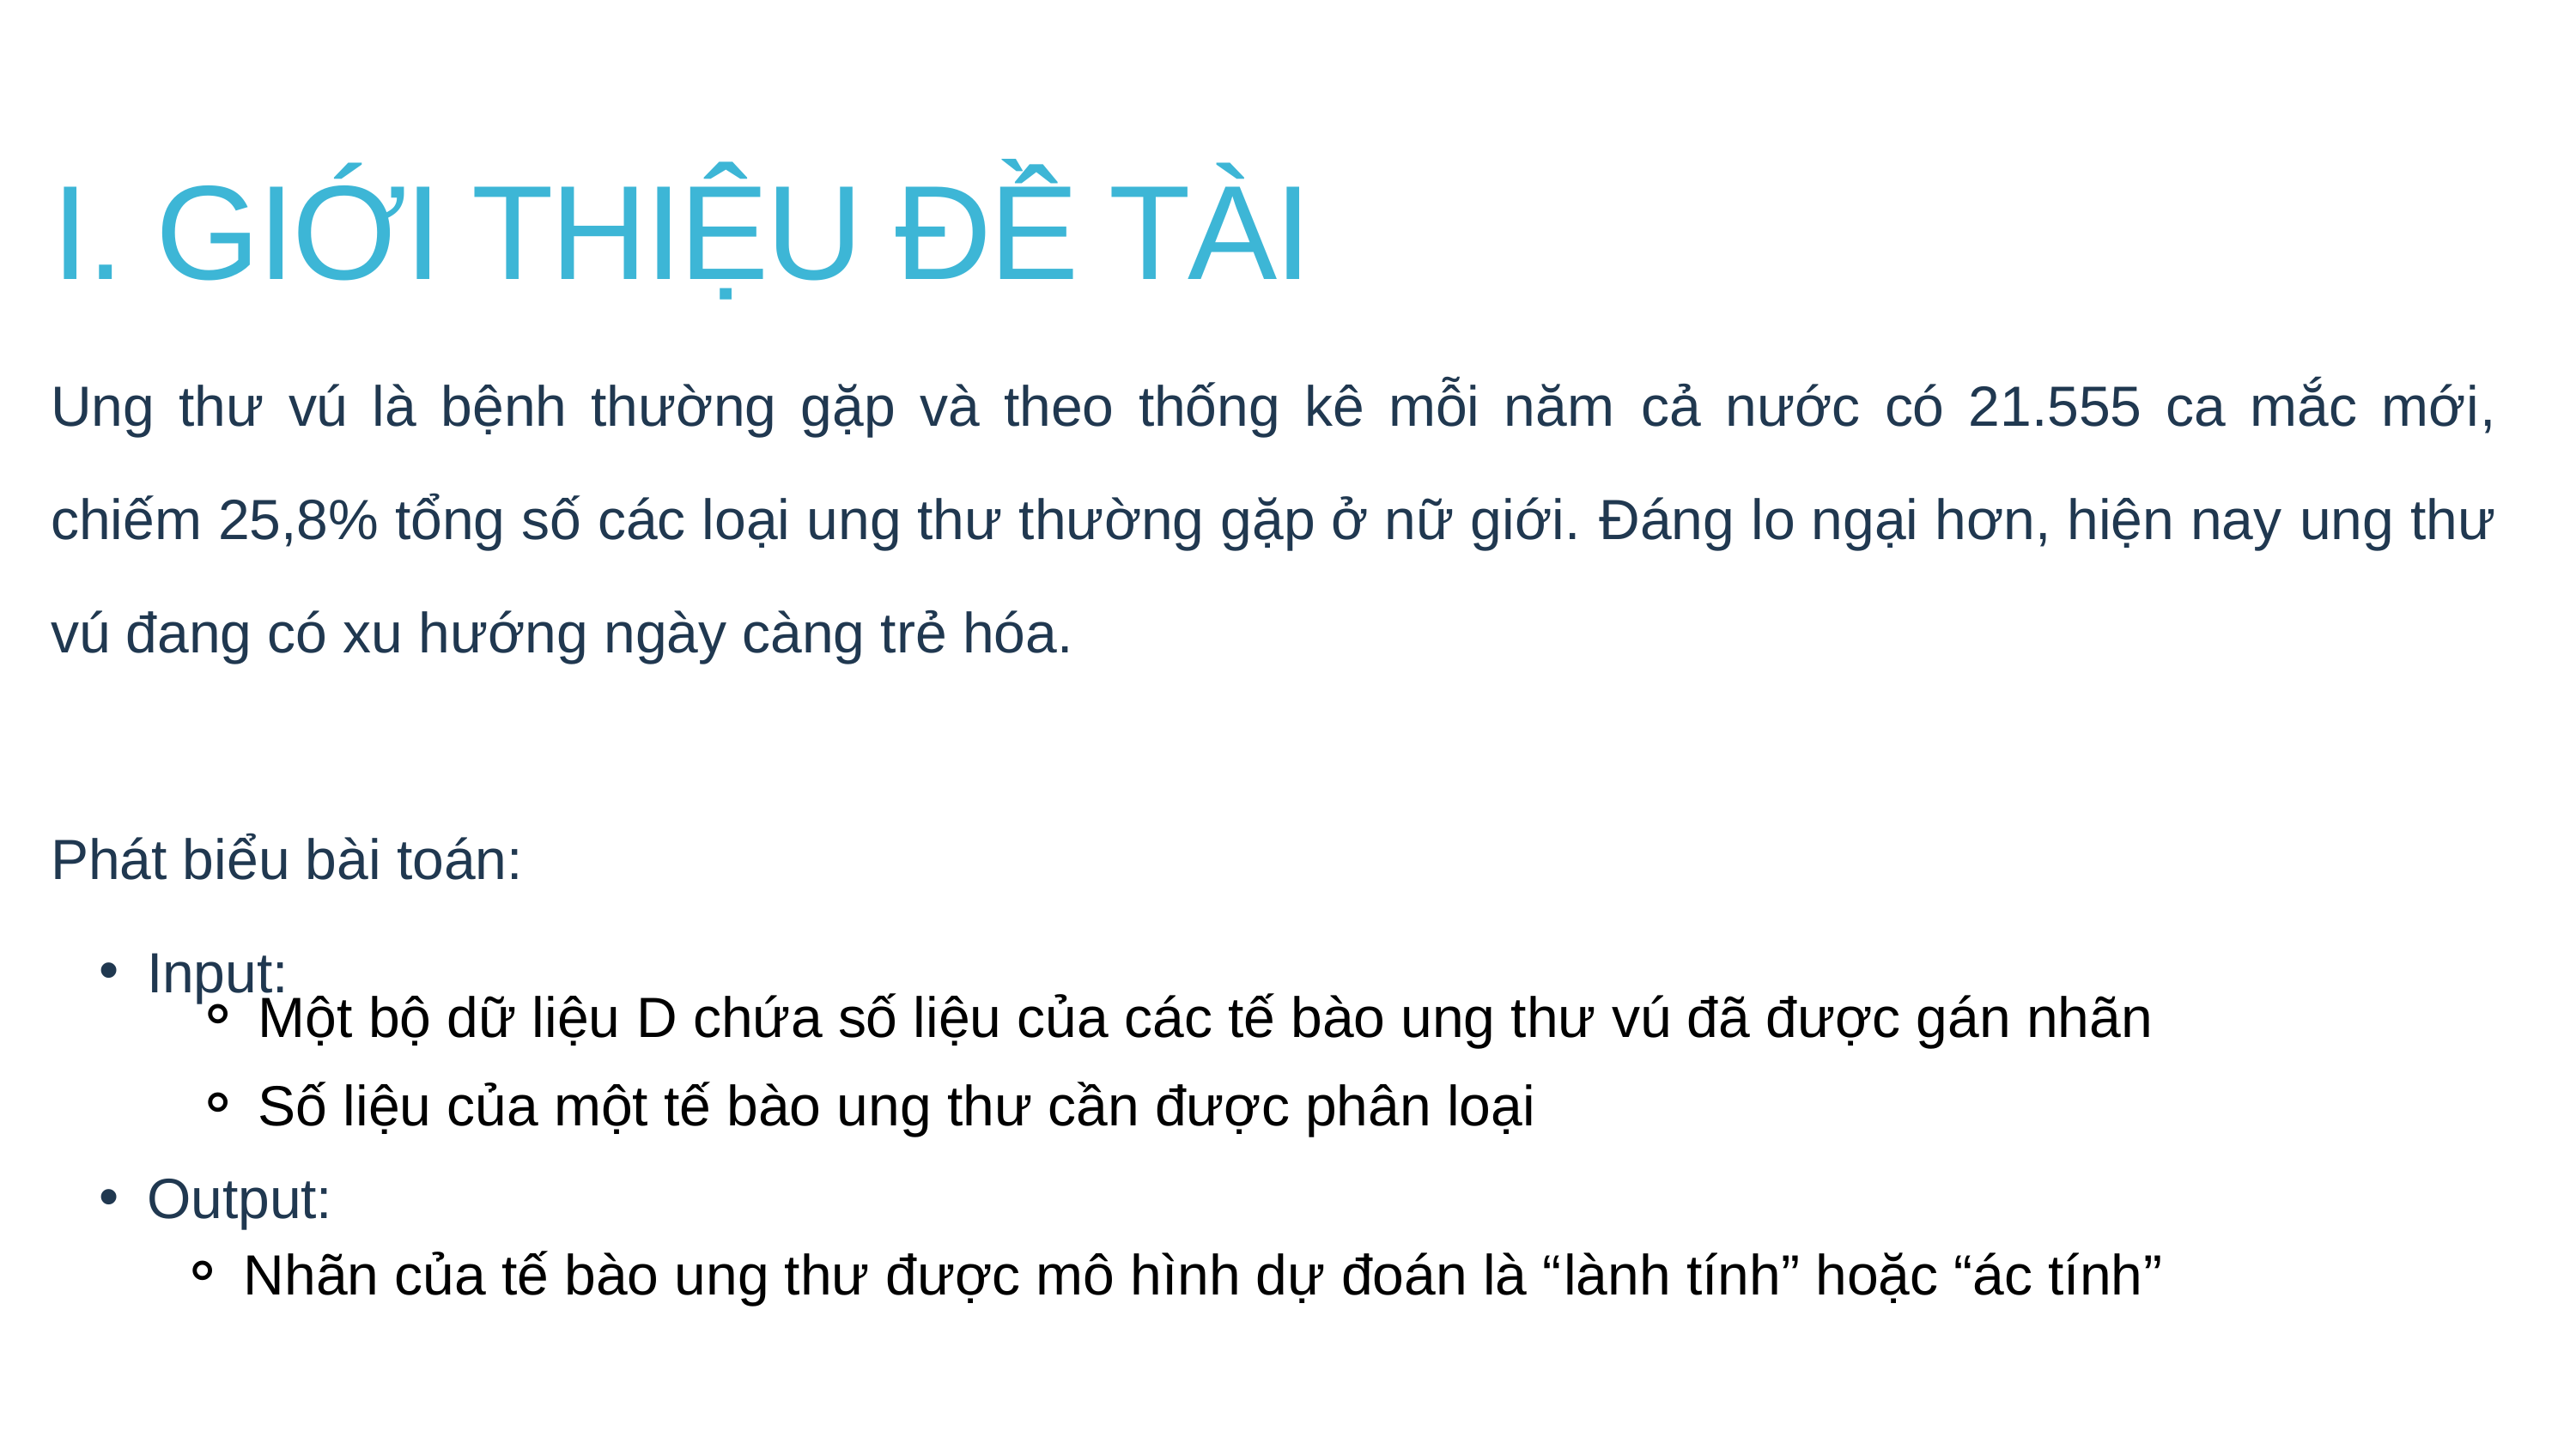

I. GIỚI THIỆU ĐỀ TÀI
Ung thư vú là bệnh thường gặp và theo thống kê mỗi năm cả nước có 21.555 ca mắc mới, chiếm 25,8% tổng số các loại ung thư thường gặp ở nữ giới. Đáng lo ngại hơn, hiện nay ung thư vú đang có xu hướng ngày càng trẻ hóa.

Phát biểu bài toán:
Input:

Output:

Một bộ dữ liệu D chứa số liệu của các tế bào ung thư vú đã được gán nhãn
Số liệu của một tế bào ung thư cần được phân loại
Nhãn của tế bào ung thư được mô hình dự đoán là “lành tính” hoặc “ác tính”